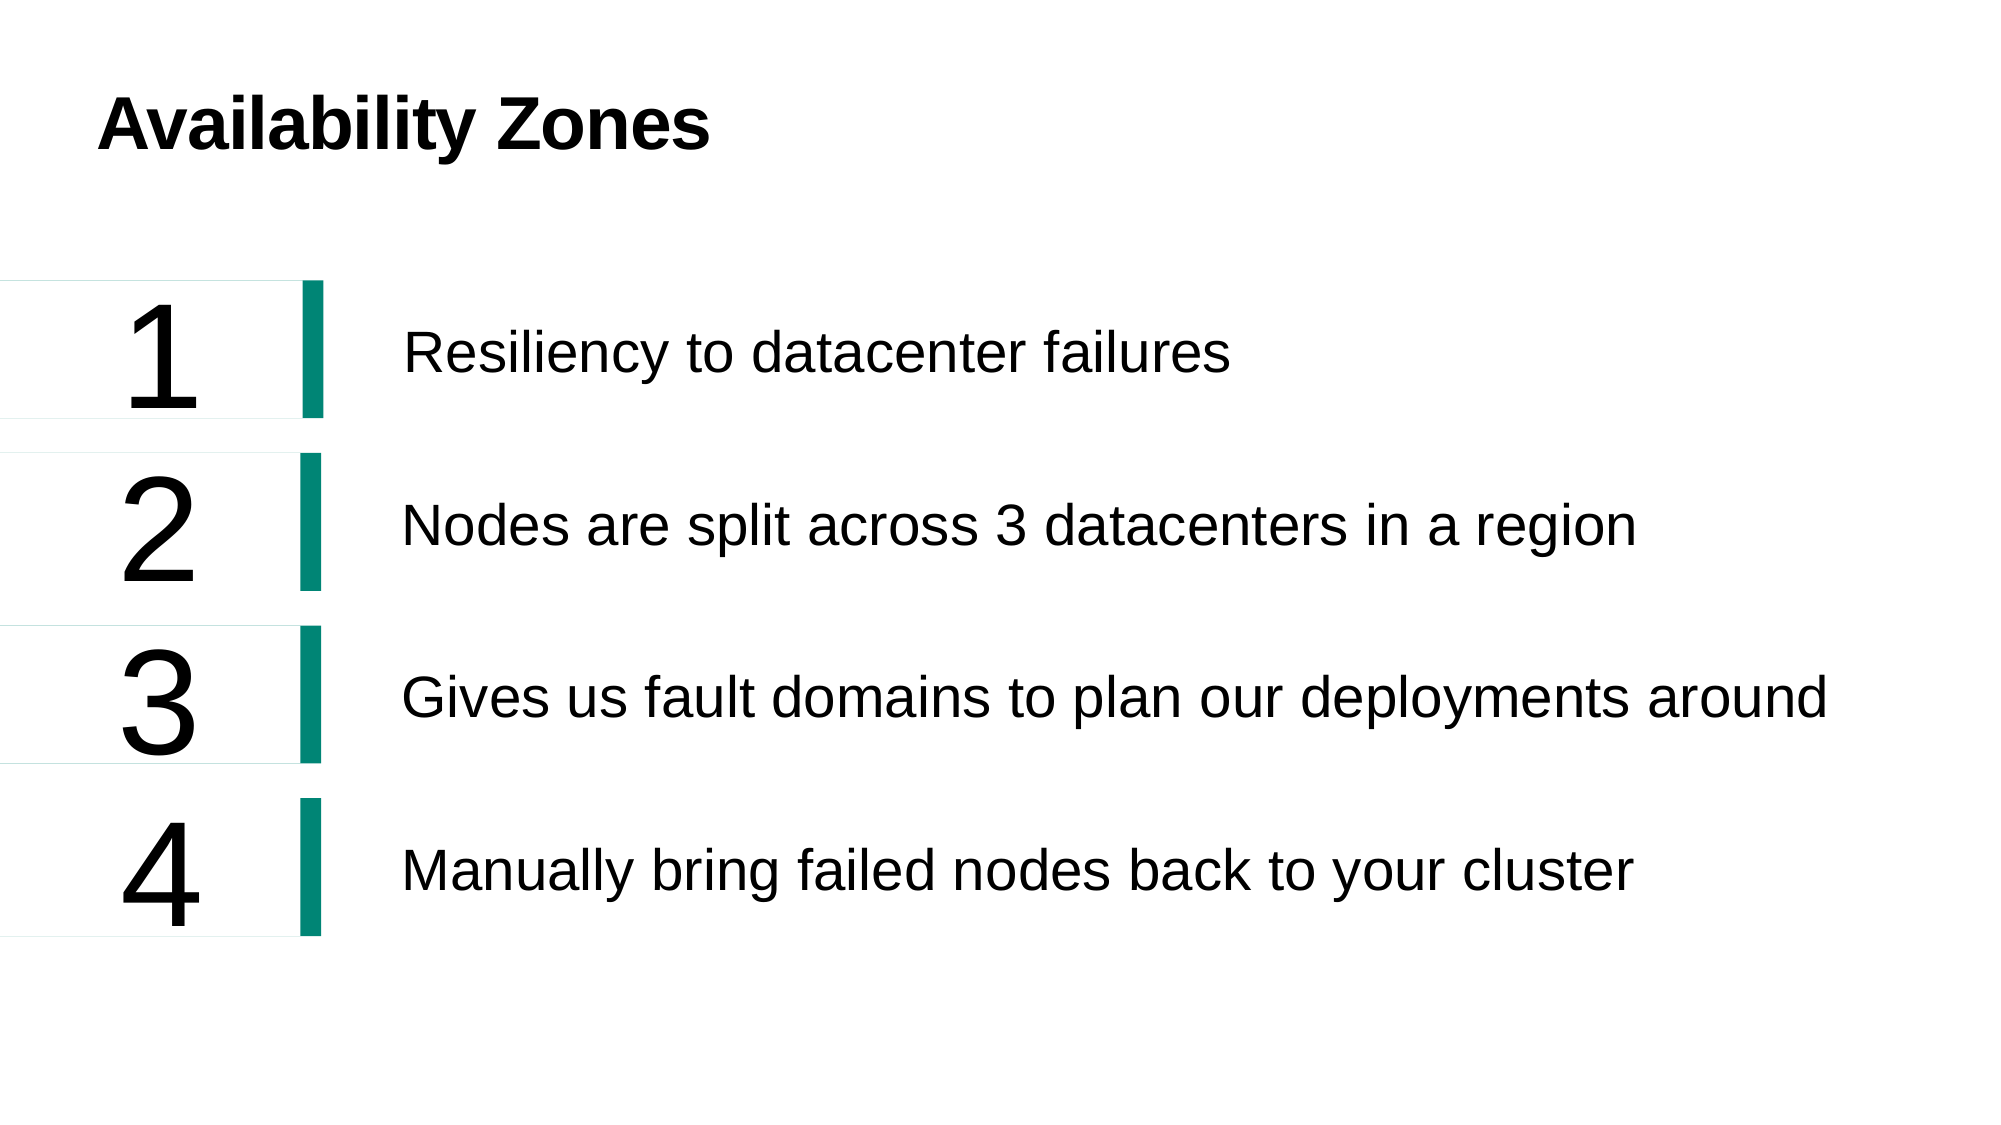

# Availability Zones
1

Resiliency to datacenter failures
2

Nodes are split across 3 datacenters in a region
3

Gives us fault domains to plan our deployments around
4

Manually bring failed nodes back to your cluster